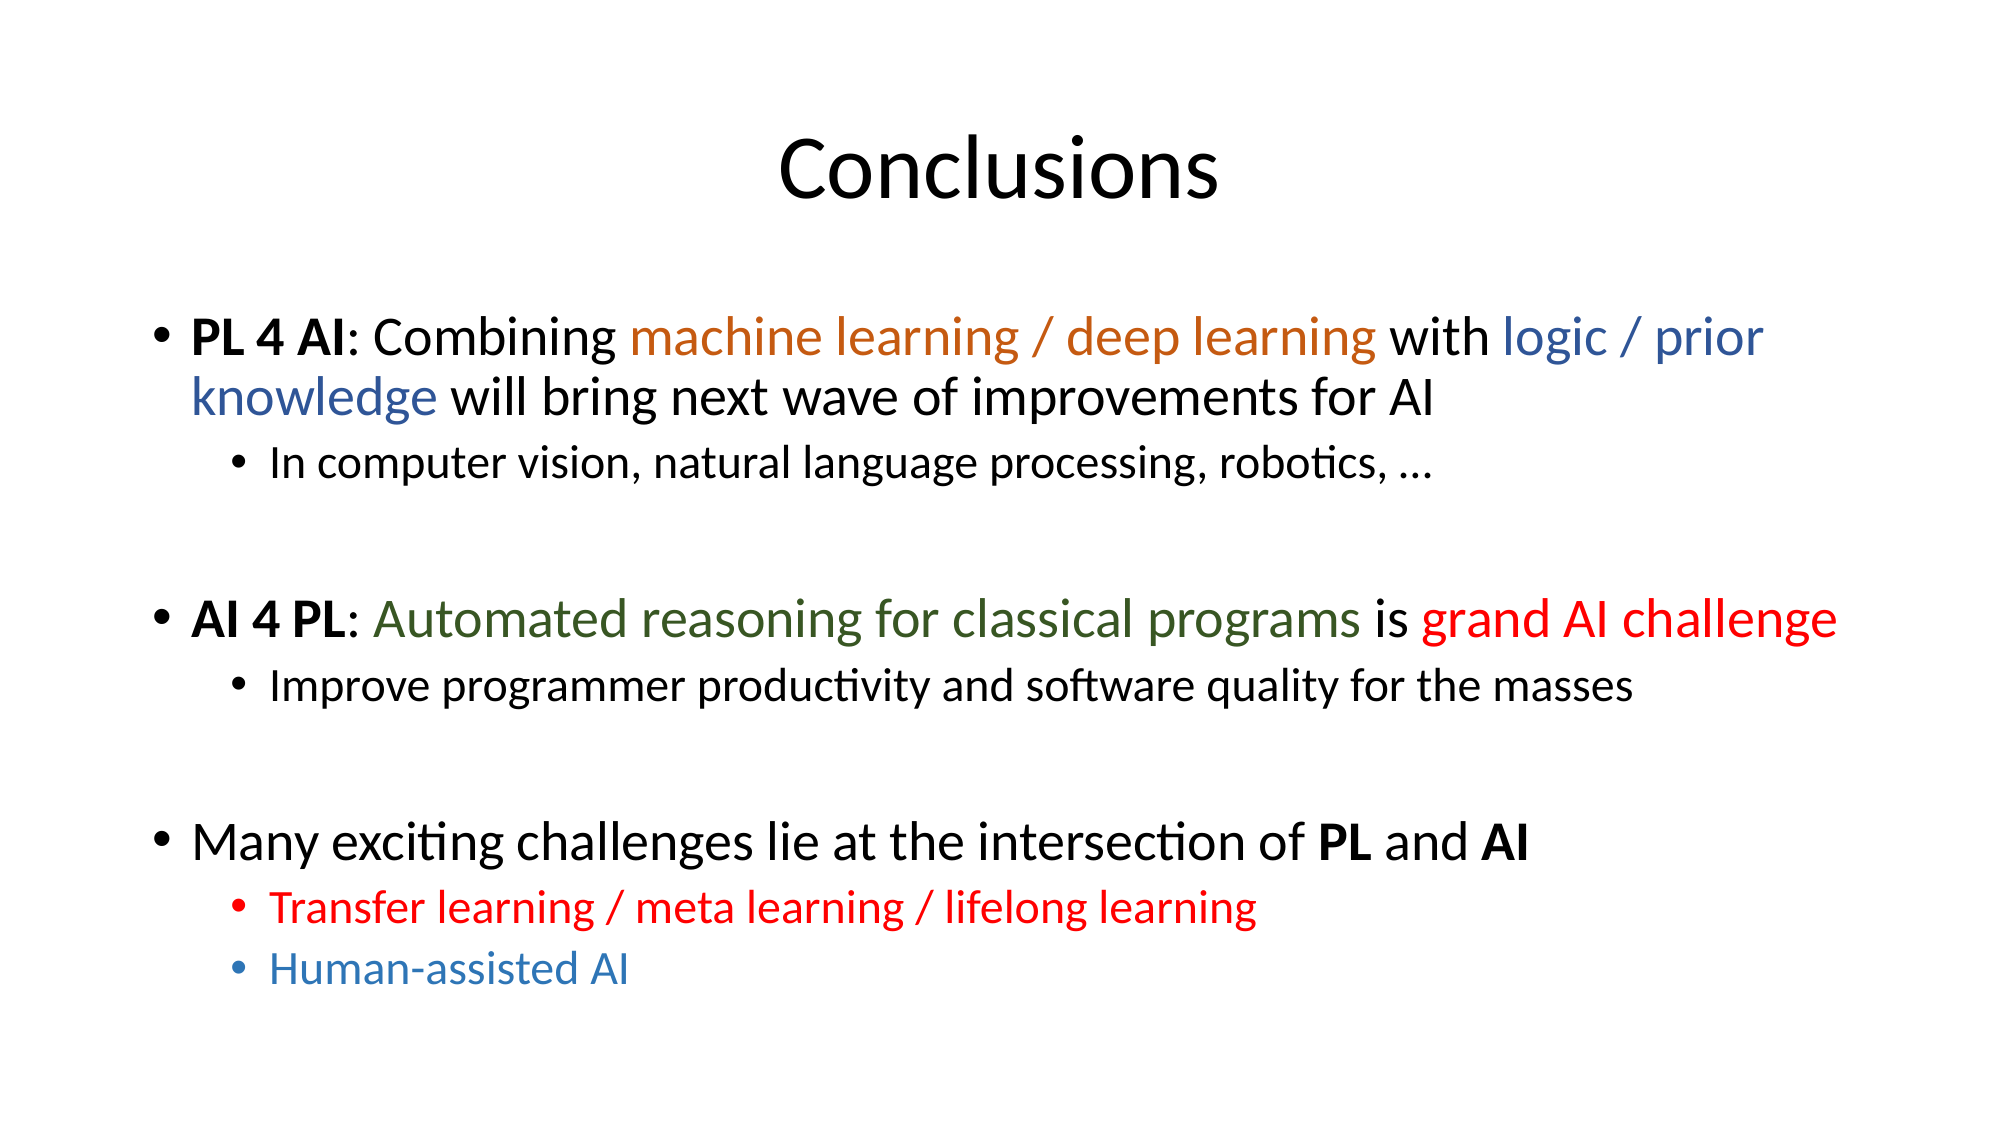

# Conclusions
PL 4 AI: Combining machine learning / deep learning with logic / prior knowledge will bring next wave of improvements for AI
In computer vision, natural language processing, robotics, …

AI 4 PL: Automated reasoning for classical programs is grand AI challenge
Improve programmer productivity and software quality for the masses

Many exciting challenges lie at the intersection of PL and AI
Transfer learning / meta learning / lifelong learning
Human-assisted AI